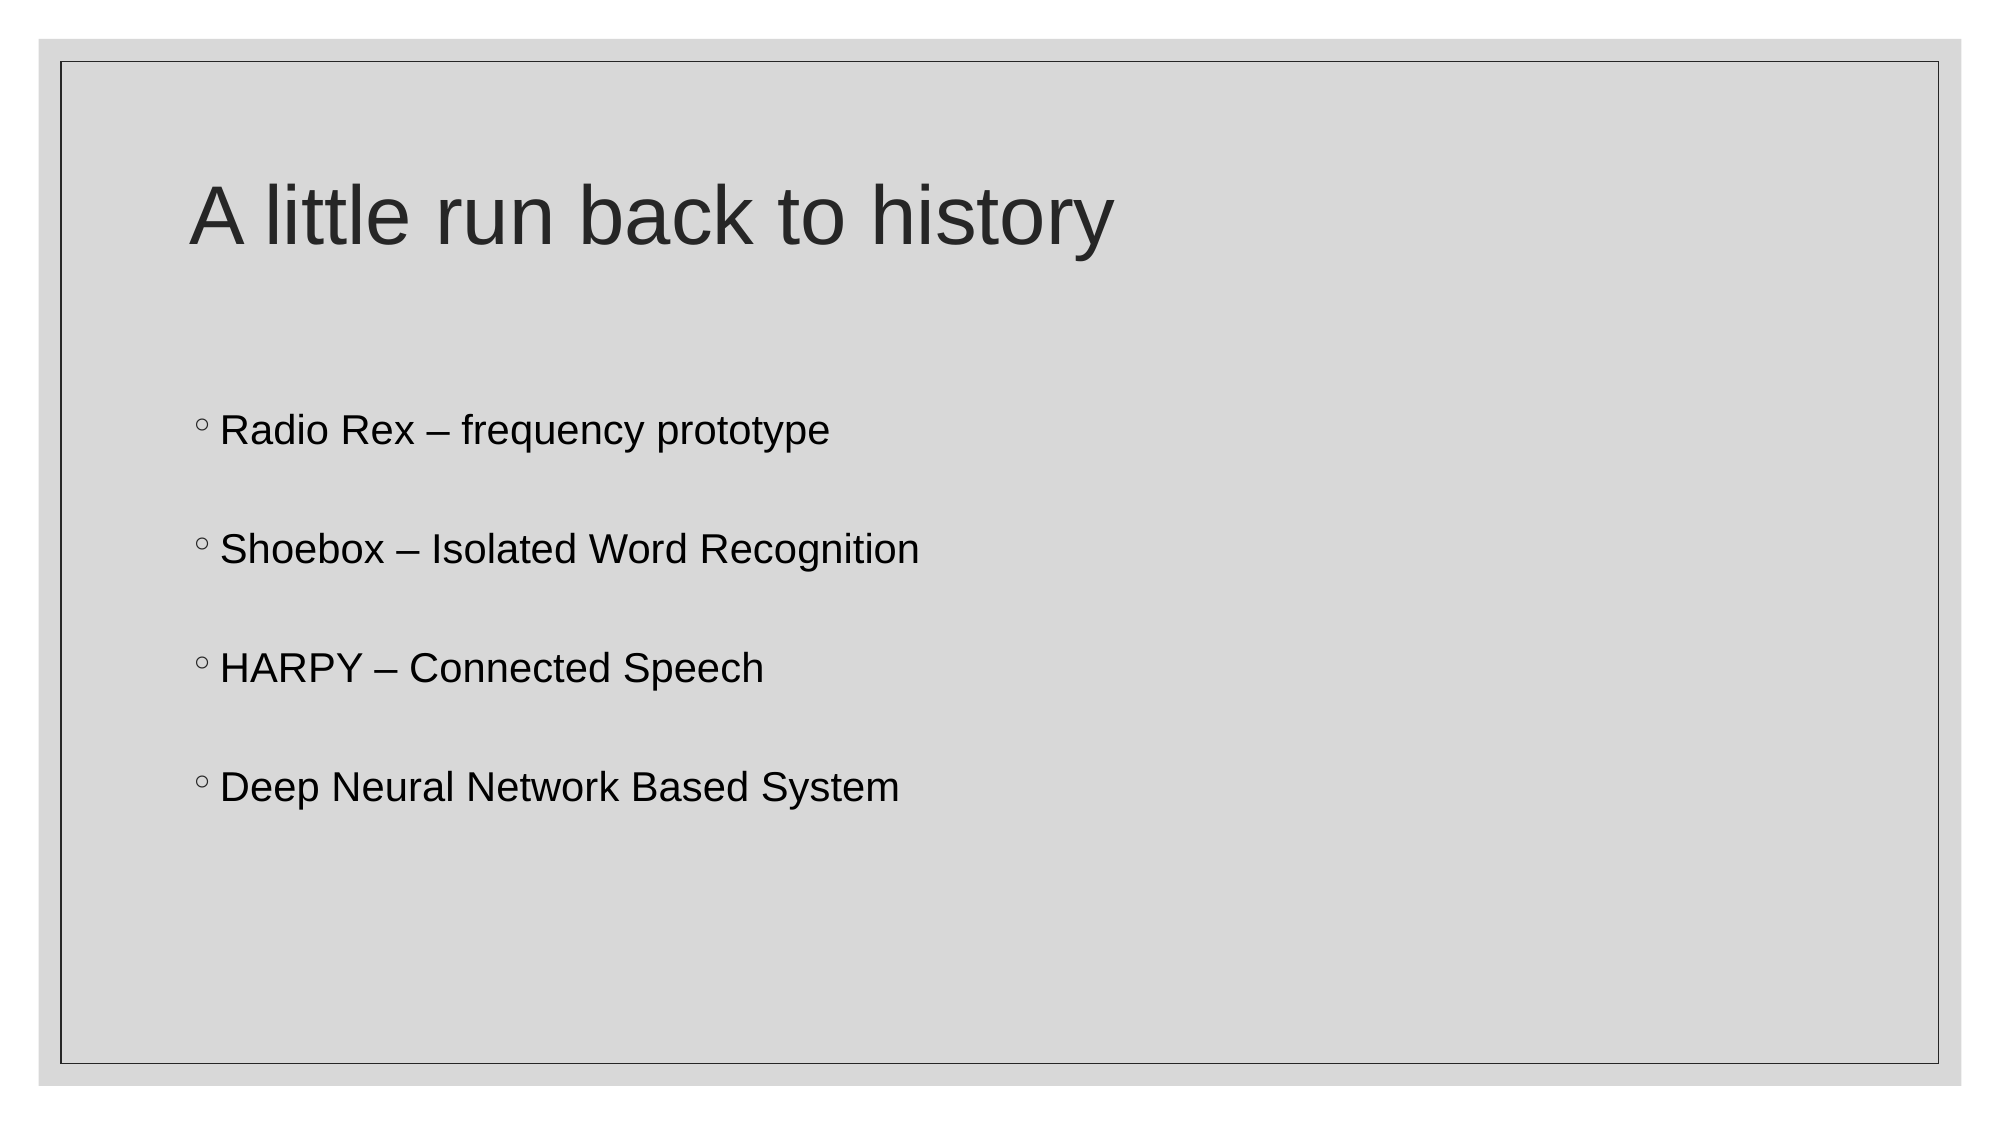

# A little run back to history
Radio Rex – frequency prototype
Shoebox – Isolated Word Recognition
HARPY – Connected Speech
Deep Neural Network Based System